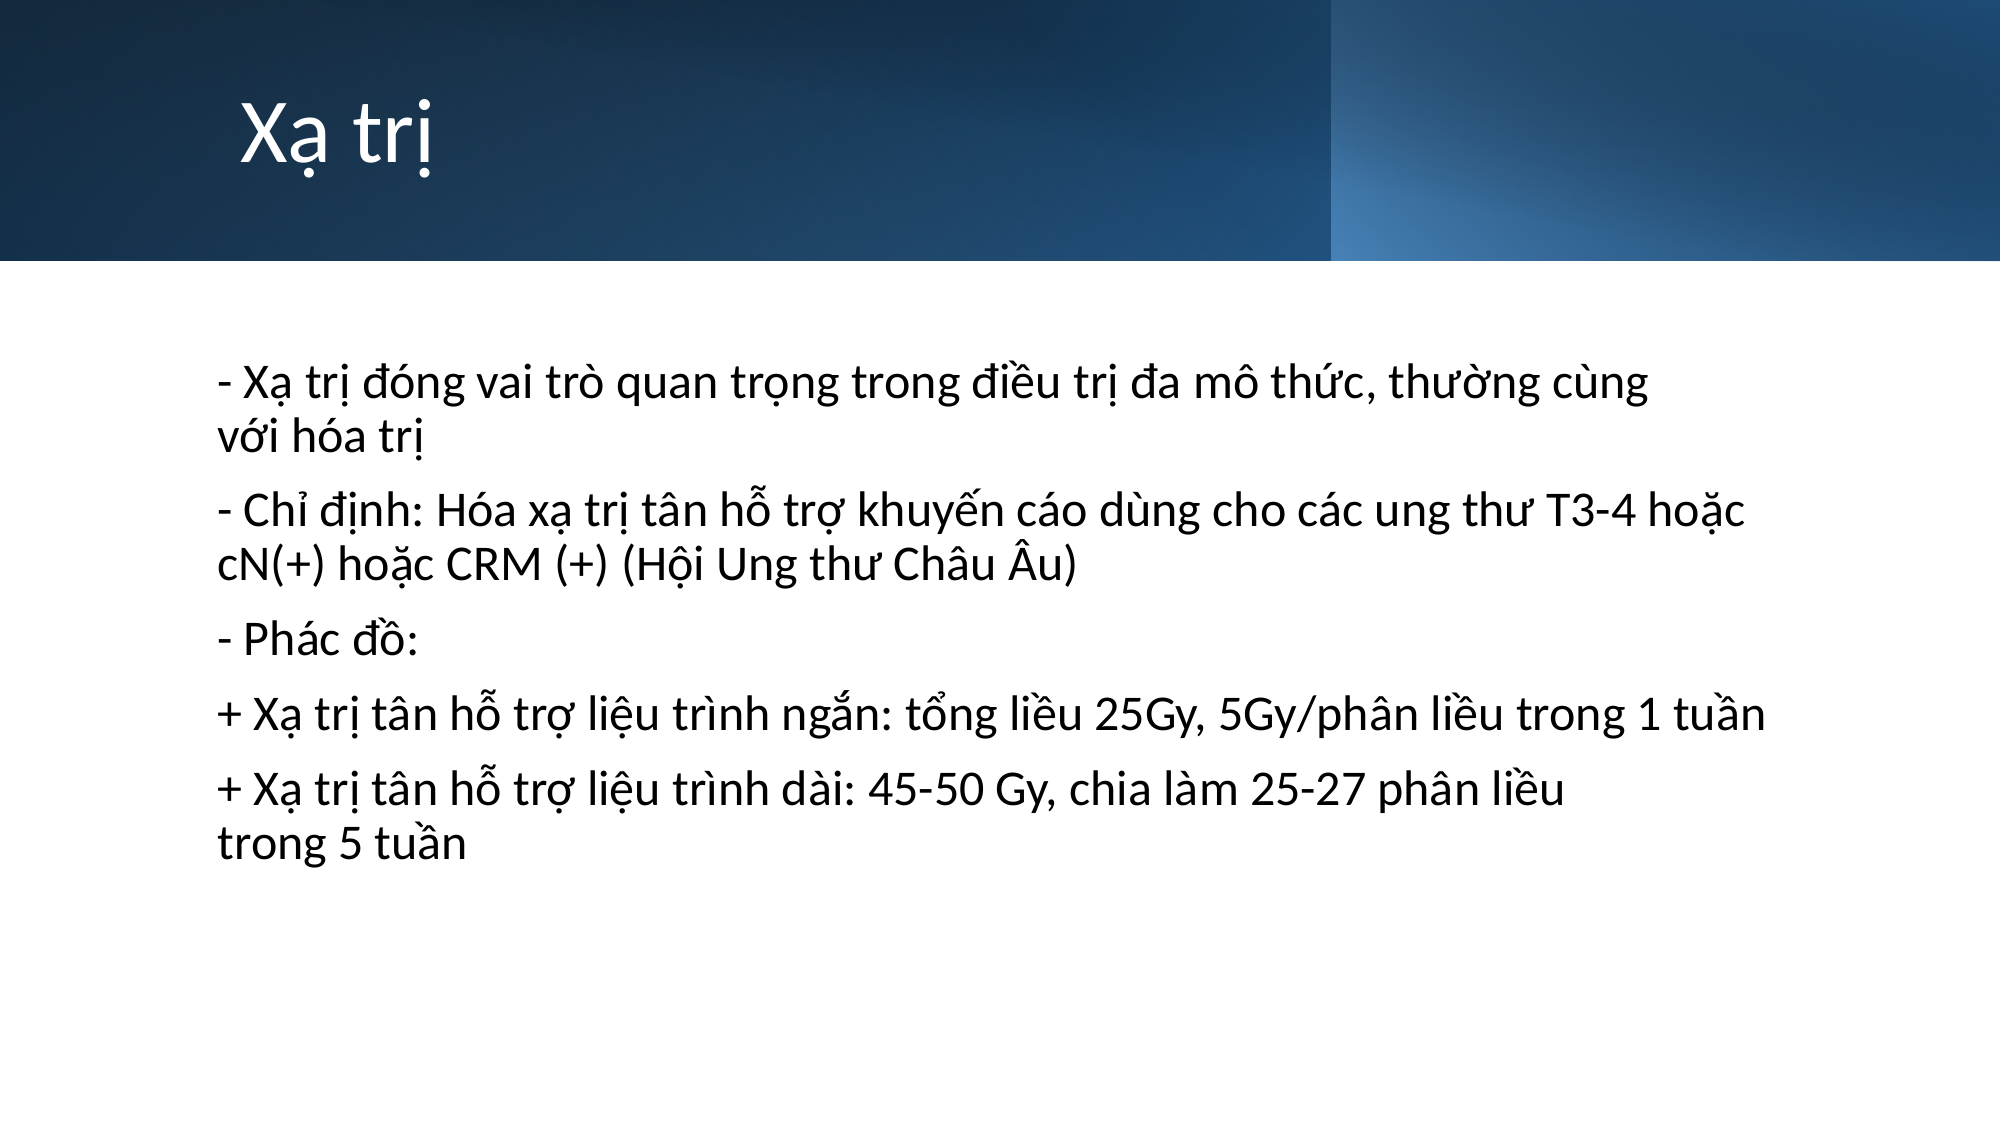

# Xạ trị
- Xạ trị đóng vai trò quan trọng trong điều trị đa mô thức, thường cùng với hóa trị
- Chỉ định: Hóa xạ trị tân hỗ trợ khuyến cáo dùng cho các ung thư T3-4 hoặc cN(+) hoặc CRM (+) (Hội Ung thư Châu Âu)
- Phác đồ:
+ Xạ trị tân hỗ trợ liệu trình ngắn: tổng liều 25Gy, 5Gy/phân liều trong 1 tuần
+ Xạ trị tân hỗ trợ liệu trình dài: 45-50 Gy, chia làm 25-27 phân liều trong 5 tuần